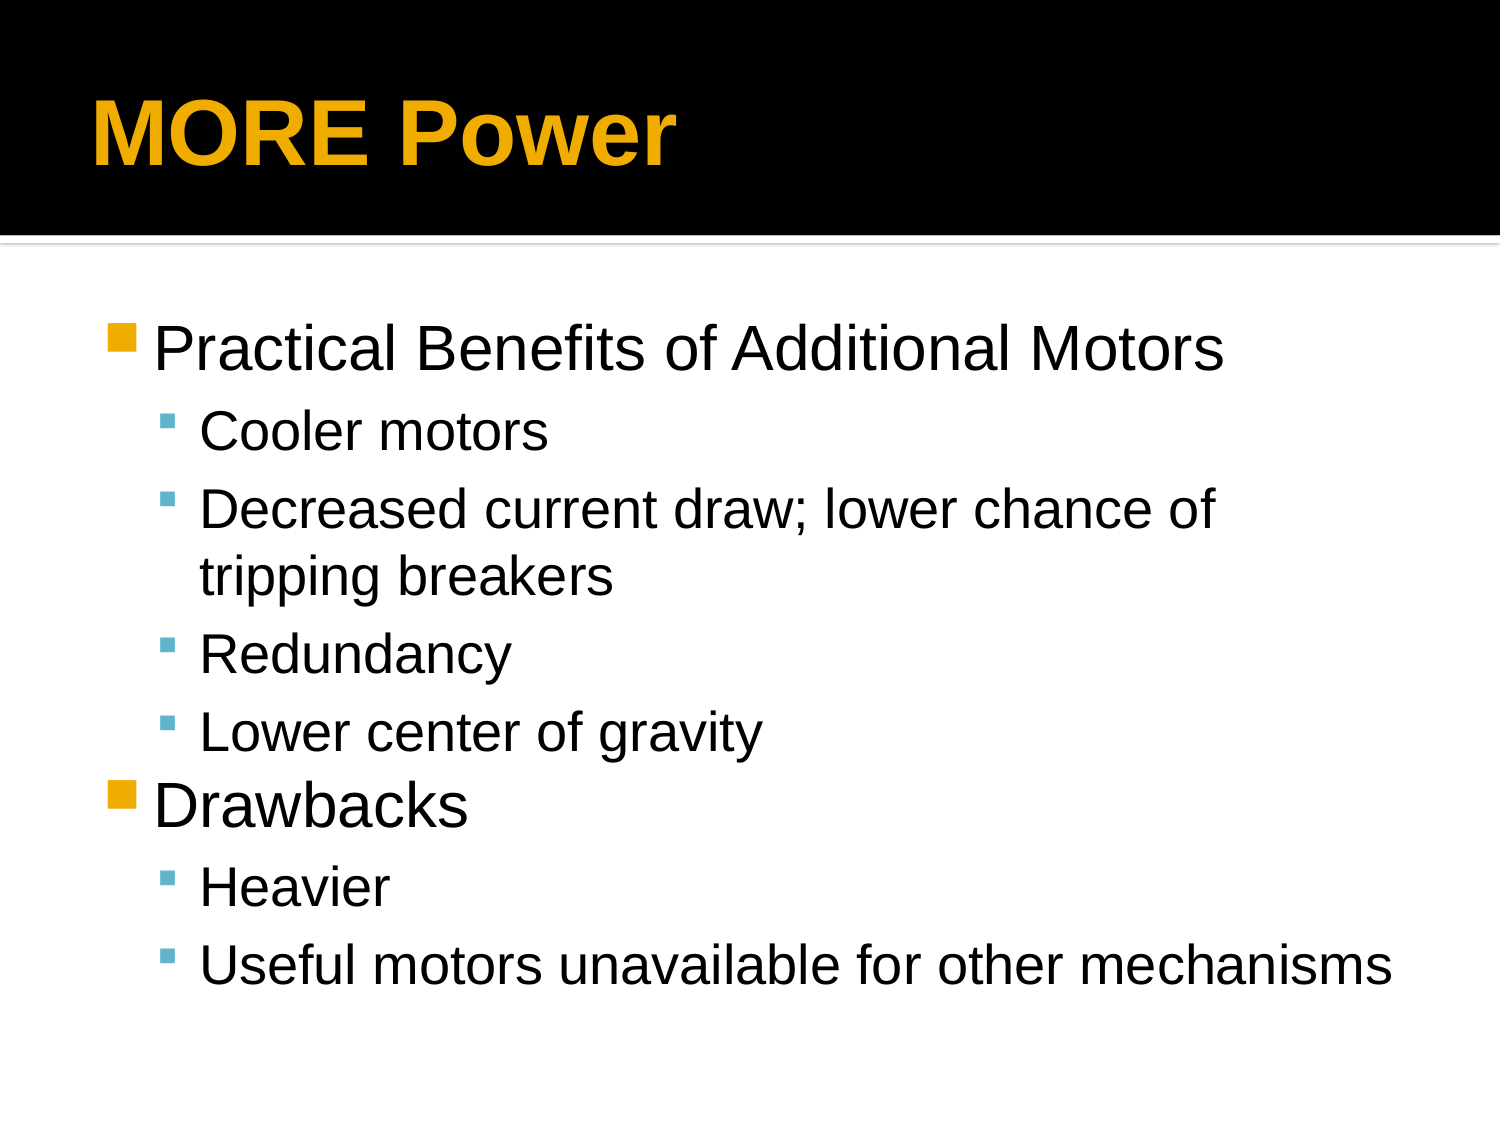

# MORE Power
Practical Benefits of Additional Motors
Cooler motors
Decreased current draw; lower chance of tripping breakers
Redundancy
Lower center of gravity
Drawbacks
Heavier
Useful motors unavailable for other mechanisms